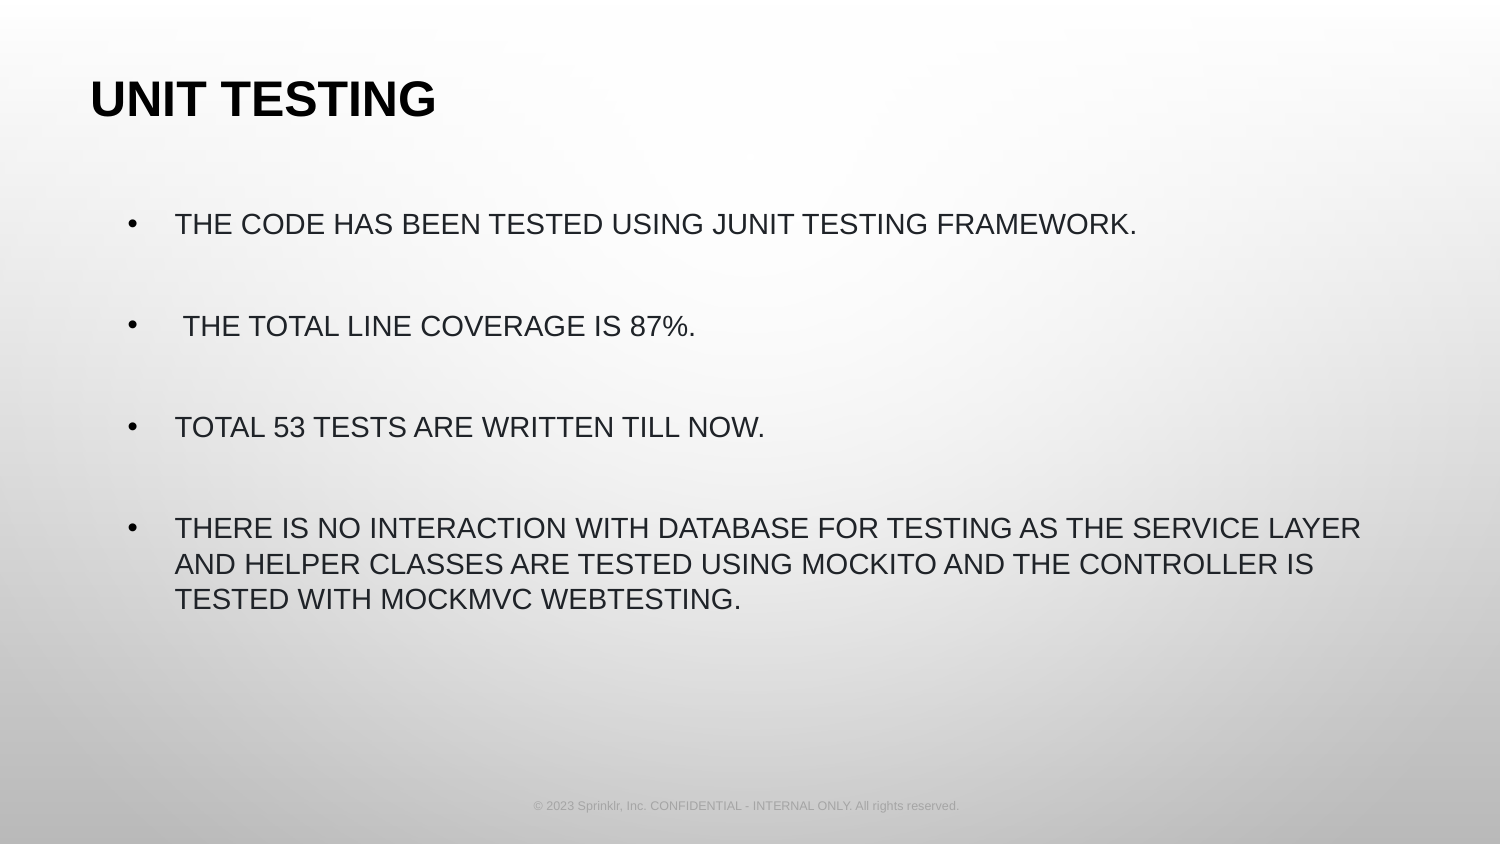

# Unit Testing
The code has been tested using JUnit testing framework.

 The total line coverage is 87%.

Total 53 tests are written till now.

There is no interaction with database for testing as the service layer and helper classes are tested using mockito and the controller is tested with mockMVC webtesting.
© 2023 Sprinklr, Inc. CONFIDENTIAL - INTERNAL ONLY. All rights reserved.